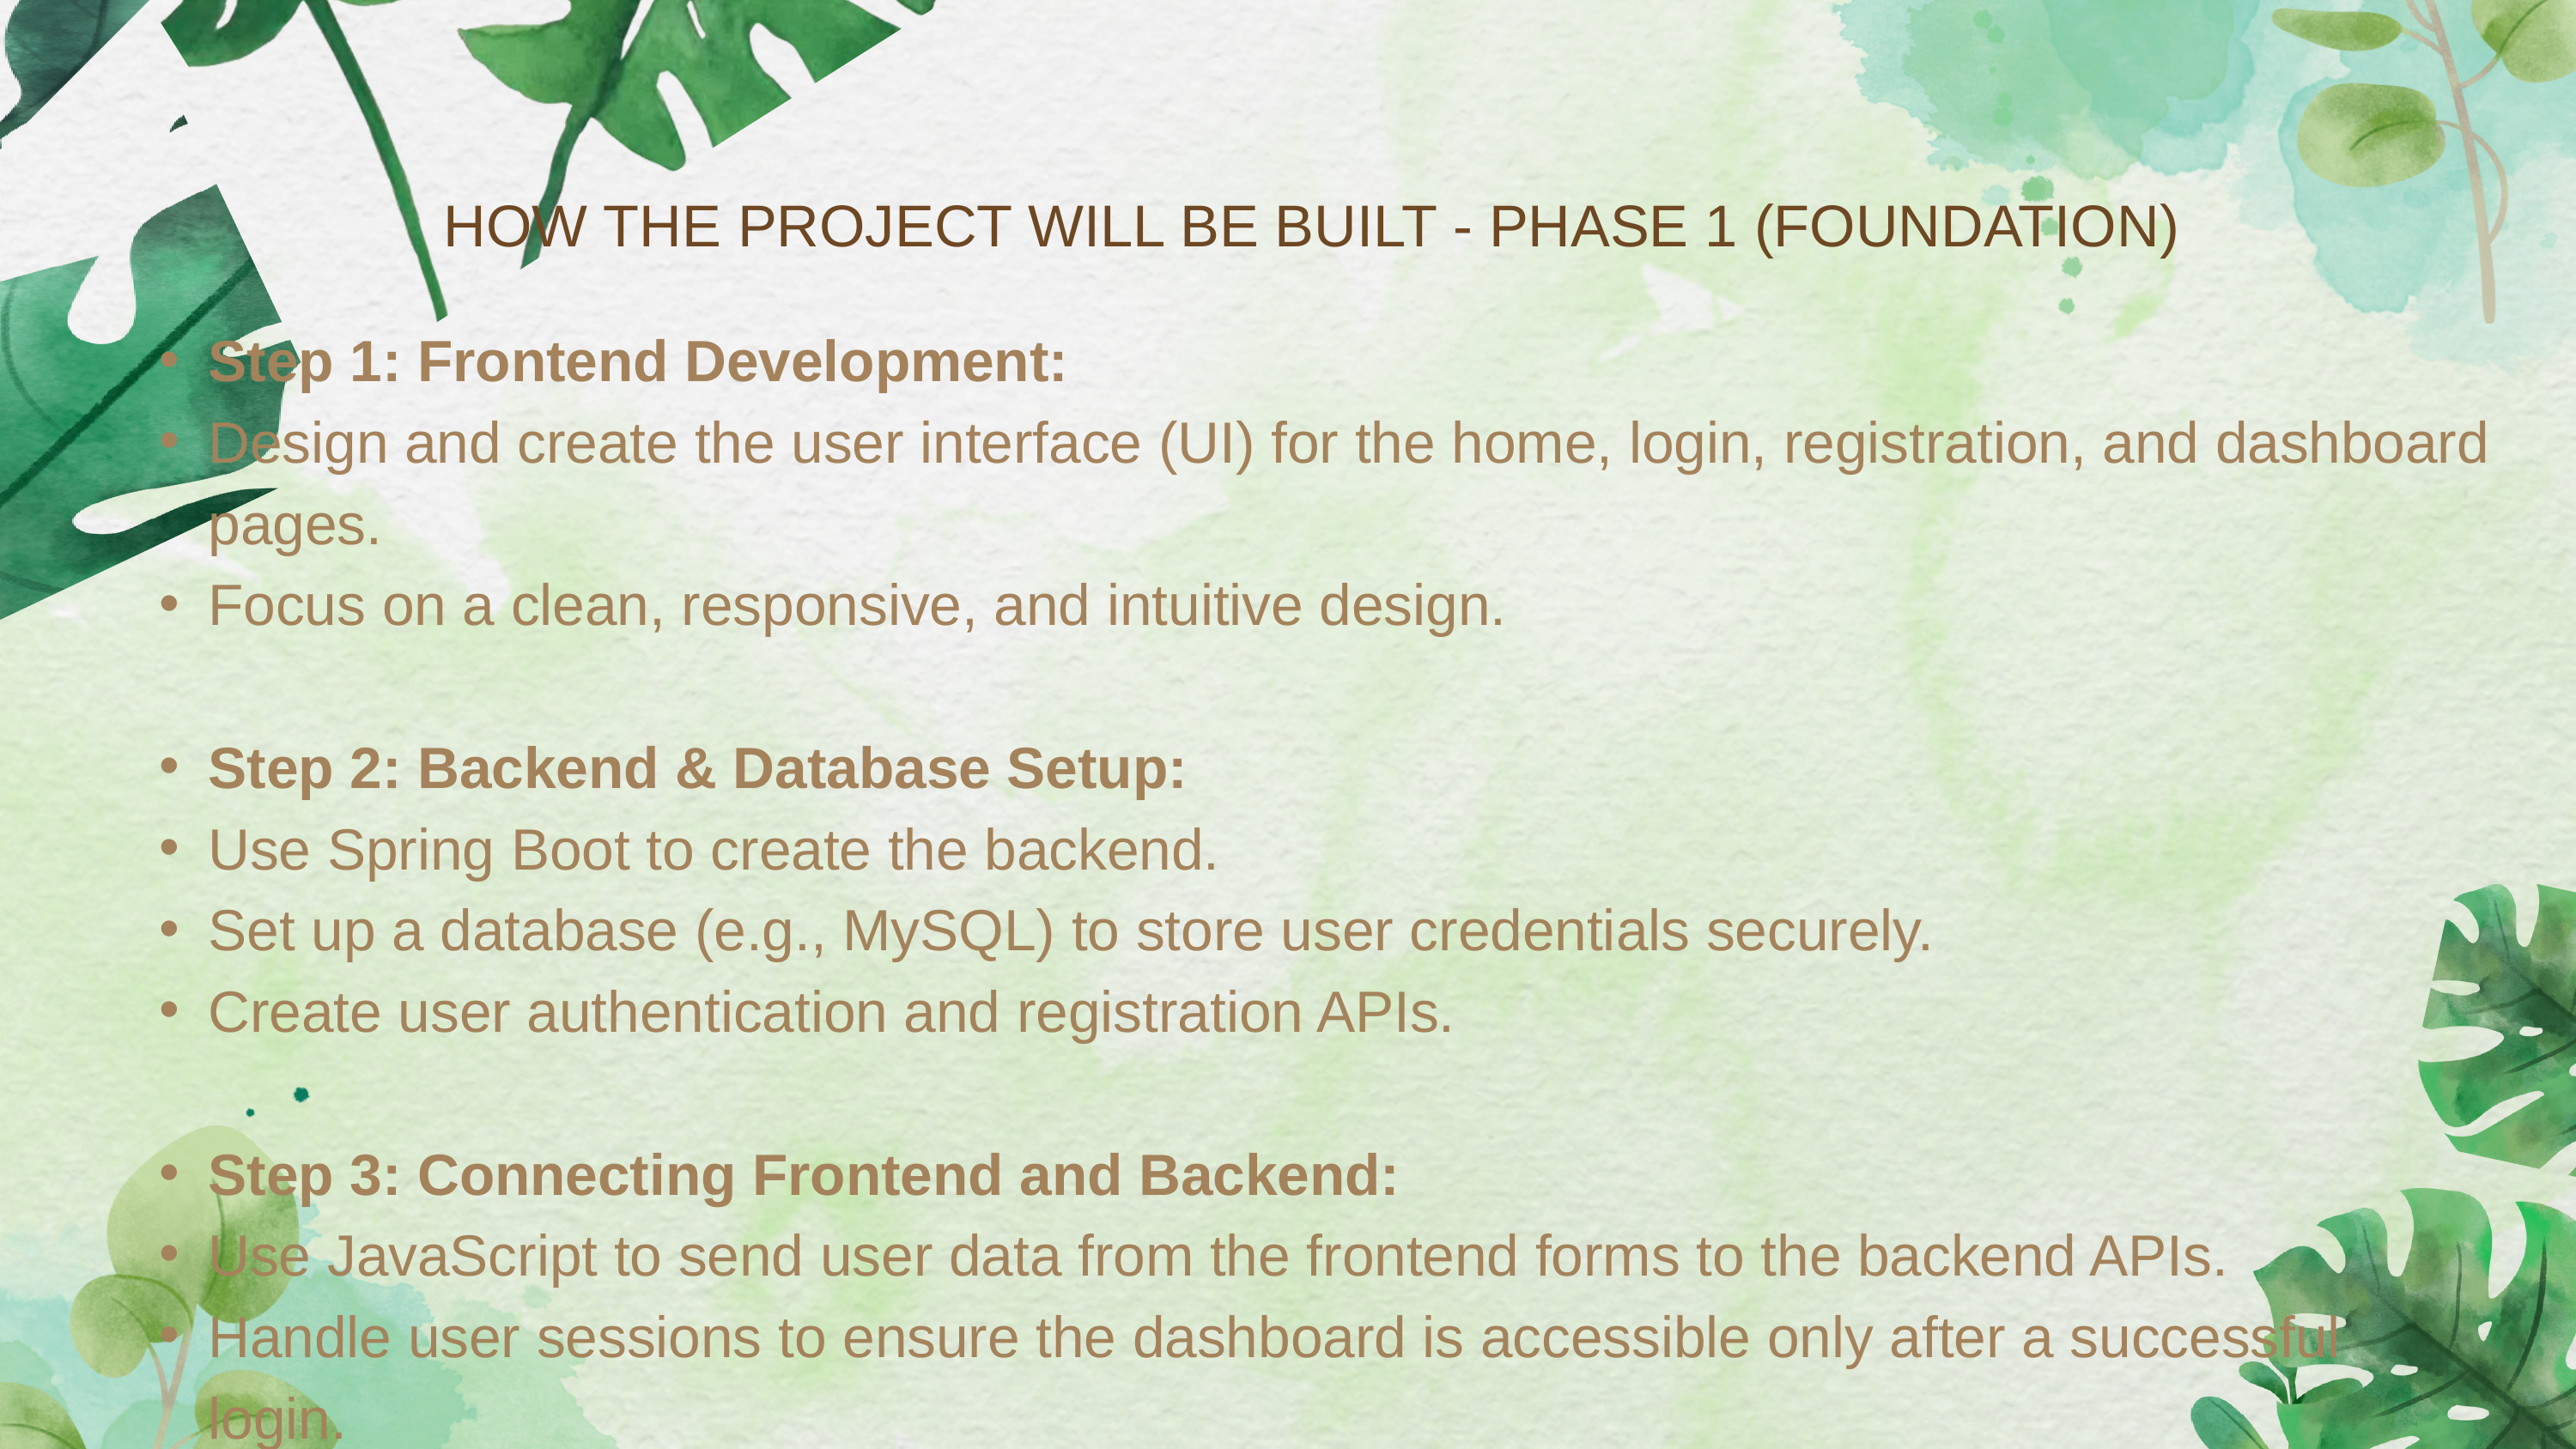

HOW THE PROJECT WILL BE BUILT - PHASE 1 (FOUNDATION)
Step 1: Frontend Development:
Design and create the user interface (UI) for the home, login, registration, and dashboard pages.
Focus on a clean, responsive, and intuitive design.

Step 2: Backend & Database Setup:
Use Spring Boot to create the backend.
Set up a database (e.g., MySQL) to store user credentials securely.
Create user authentication and registration APIs.

Step 3: Connecting Frontend and Backend:
Use JavaScript to send user data from the frontend forms to the backend APIs.
Handle user sessions to ensure the dashboard is accessible only after a successful login.